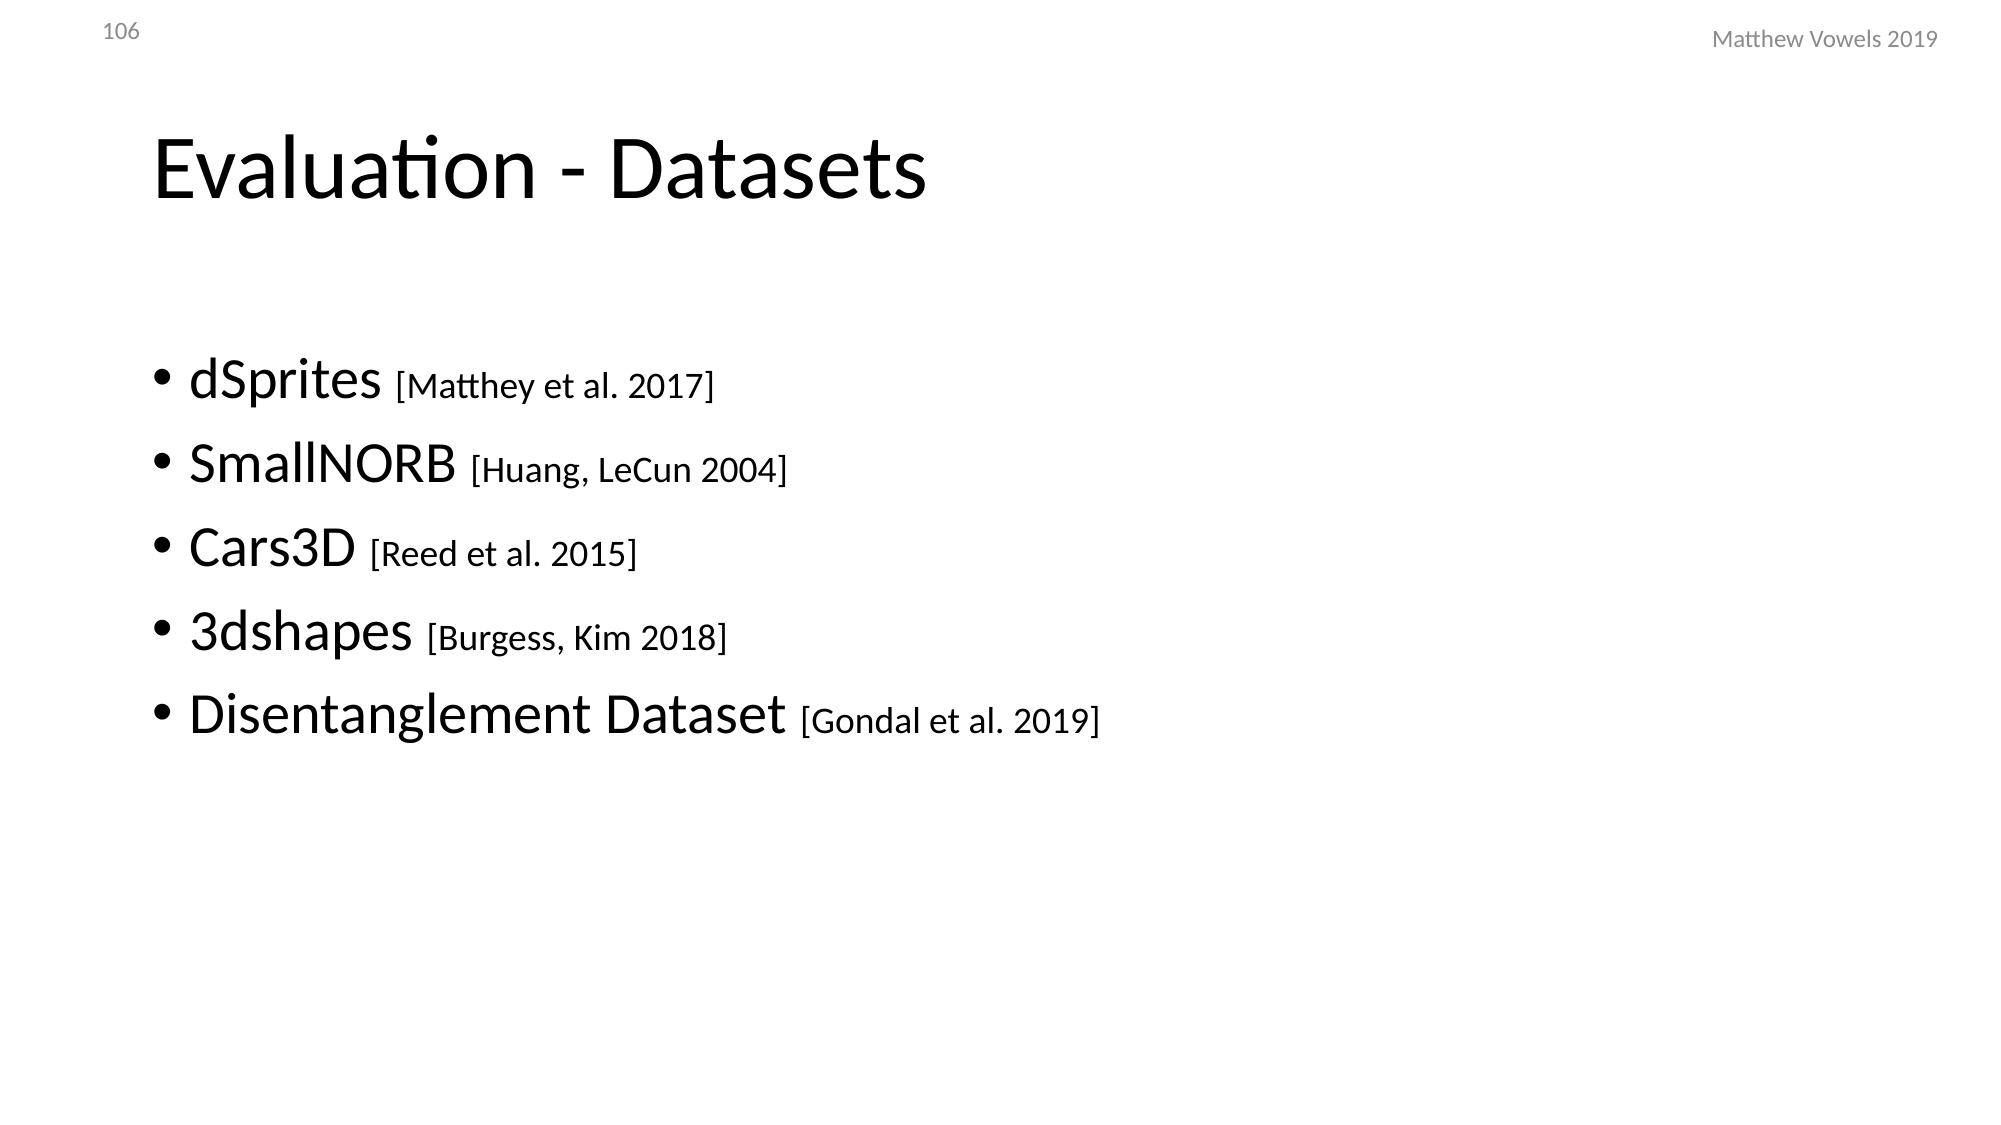

106
Matthew Vowels 2019
# Evaluation - Datasets
dSprites [Matthey et al. 2017]
SmallNORB [Huang, LeCun 2004]
Cars3D [Reed et al. 2015]
3dshapes [Burgess, Kim 2018]
Disentanglement Dataset [Gondal et al. 2019]